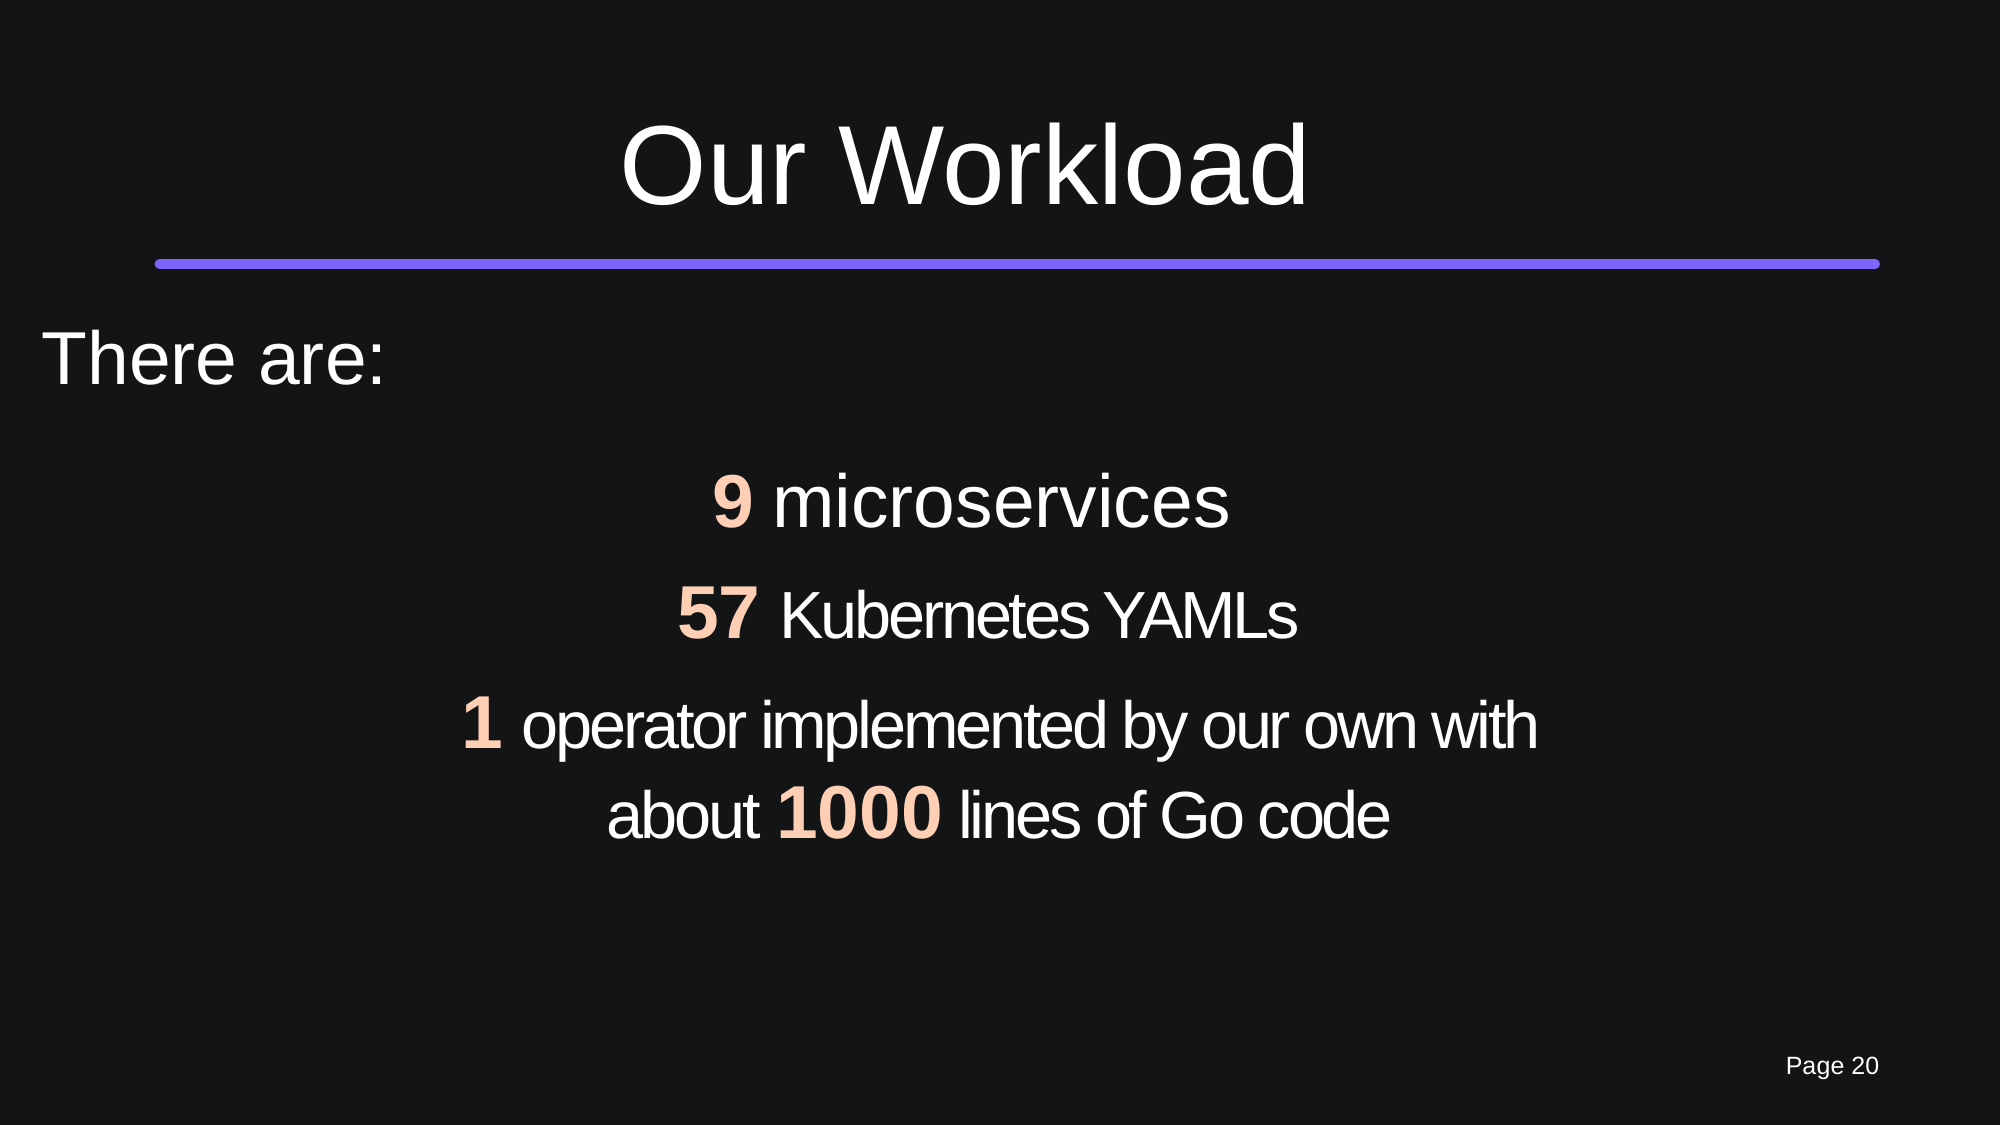

Our Workload
There are:
9 microservices
57 Kubernetes YAMLs
1 operator implemented by our own with about 1000 lines of Go code